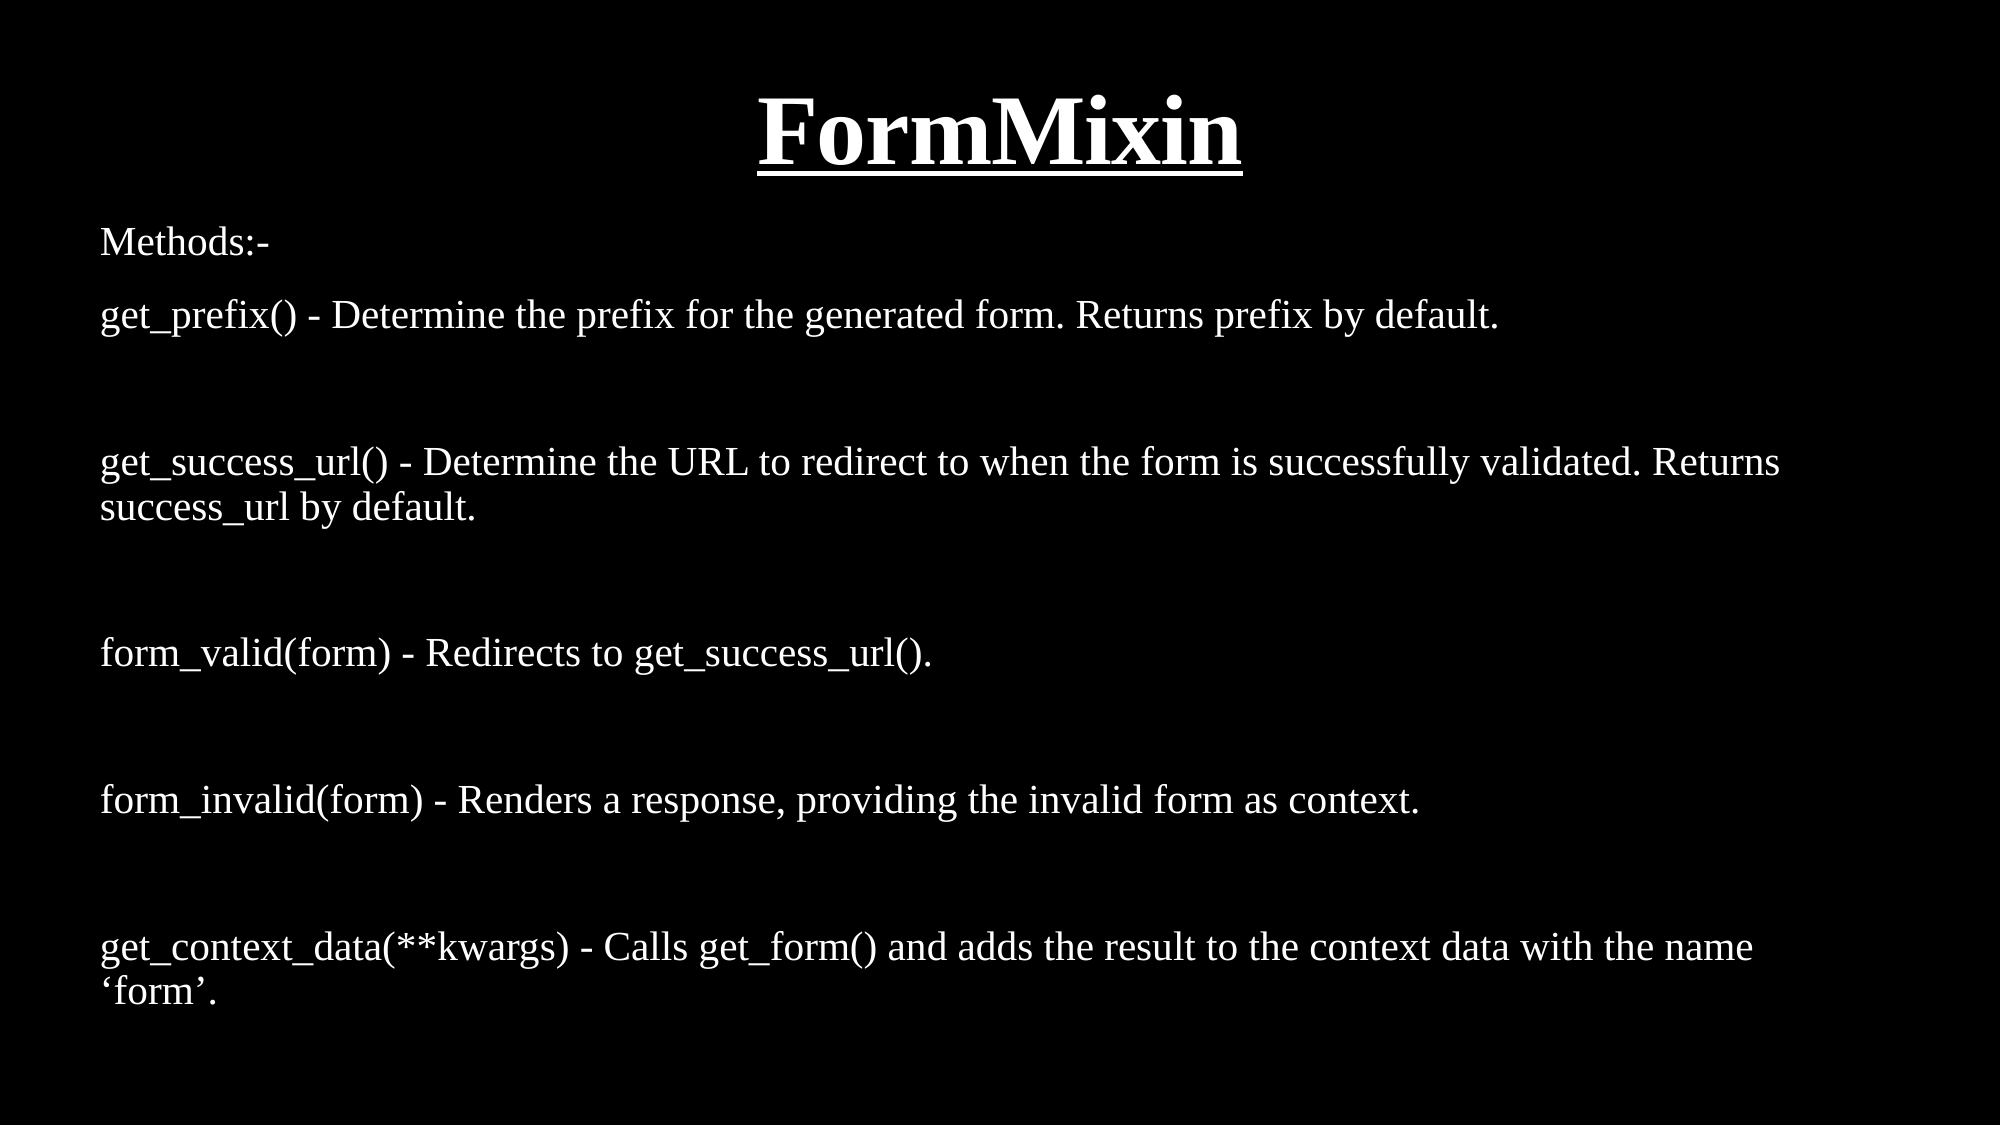

# FormMixin
Methods:-
get_prefix() - Determine the prefix for the generated form. Returns prefix by default.

get_success_url() - Determine the URL to redirect to when the form is successfully validated. Returns success_url by default.

form_valid(form) - Redirects to get_success_url().

form_invalid(form) - Renders a response, providing the invalid form as context.

get_context_data(**kwargs) - Calls get_form() and adds the result to the context data with the name ‘form’.